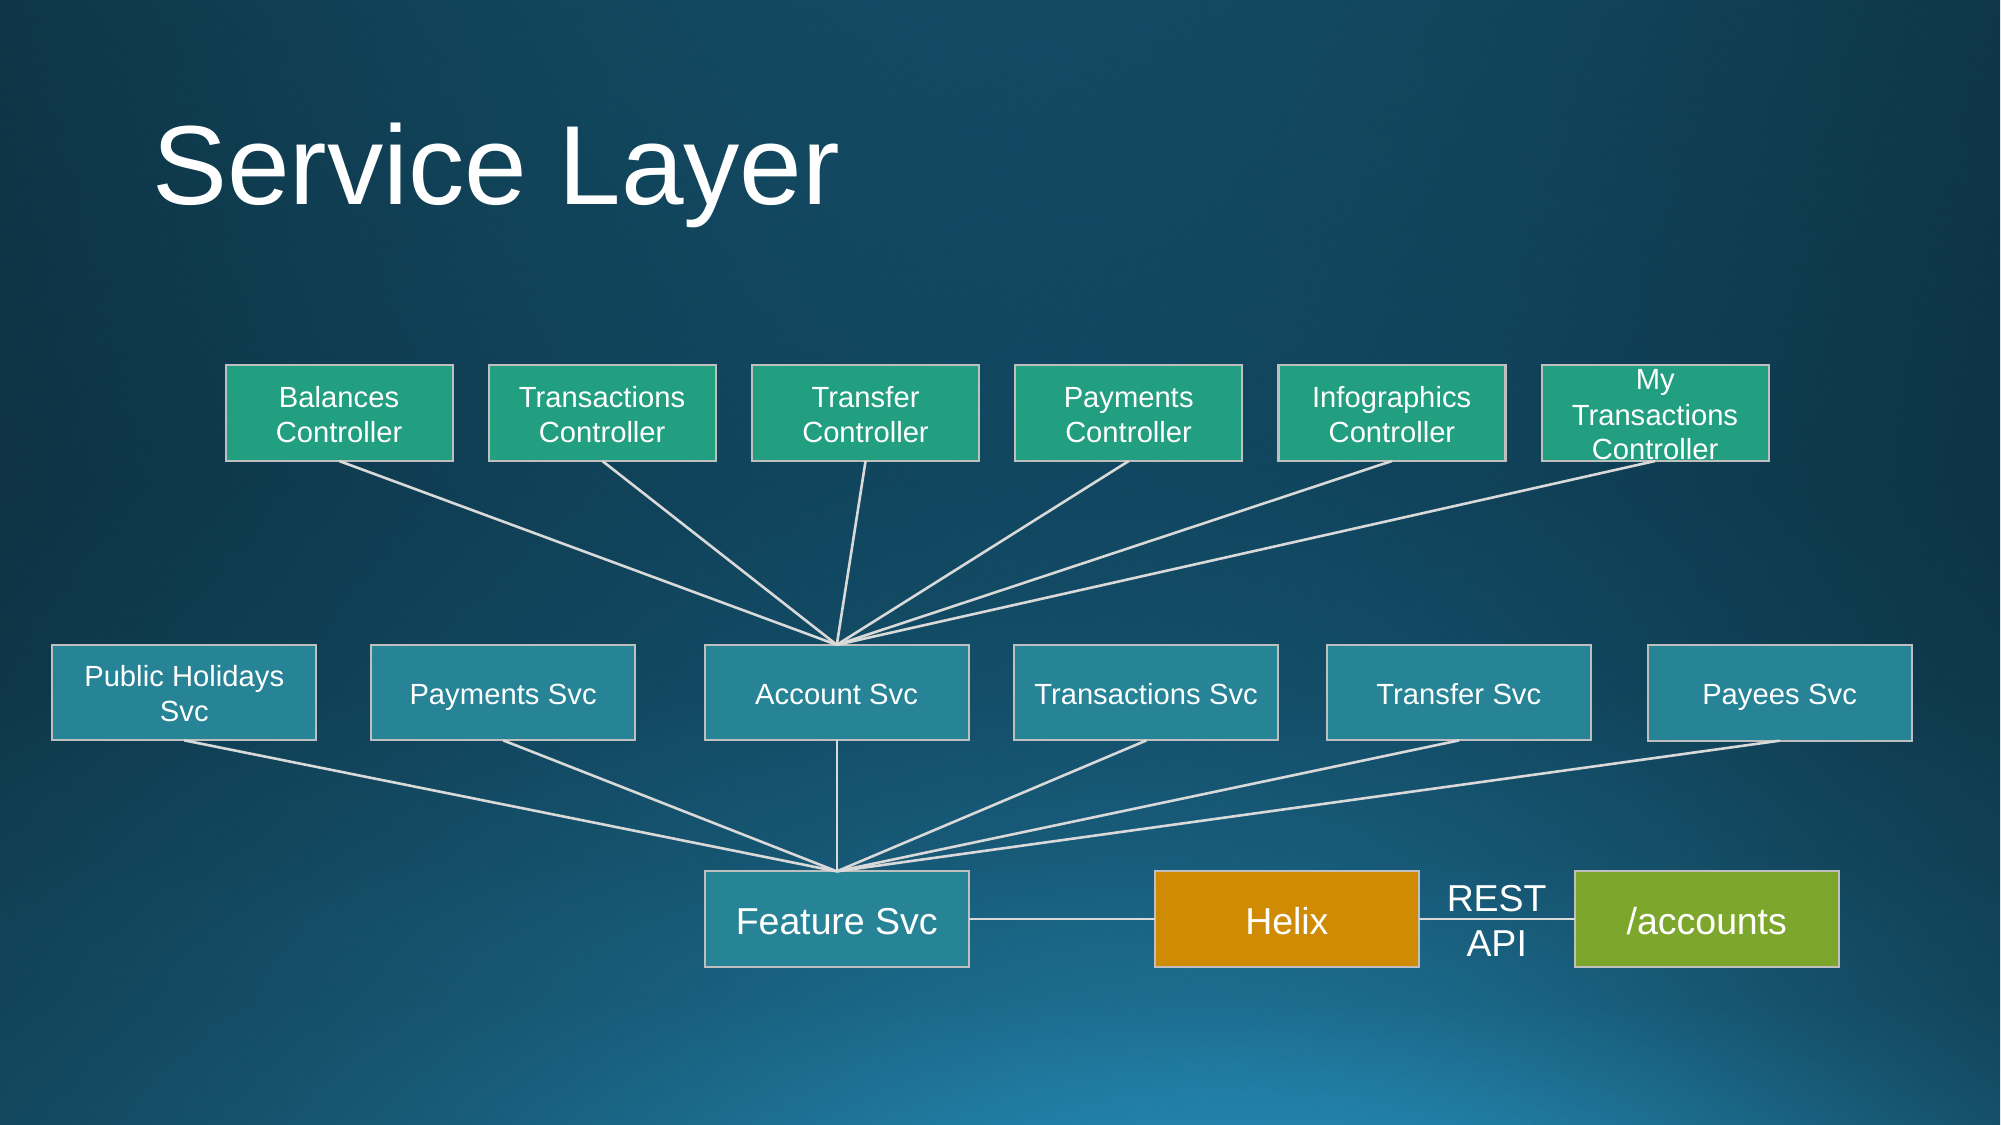

# Service Layer
Balances
Controller
My Transactions
Controller
Infographics
Controller
Transactions
Controller
Transfer
Controller
Payments
Controller
Public Holidays Svc
Payments Svc
Transfer Svc
Transactions Svc
Payees Svc
Account Svc
REST
API
Feature Svc
/accounts
Helix